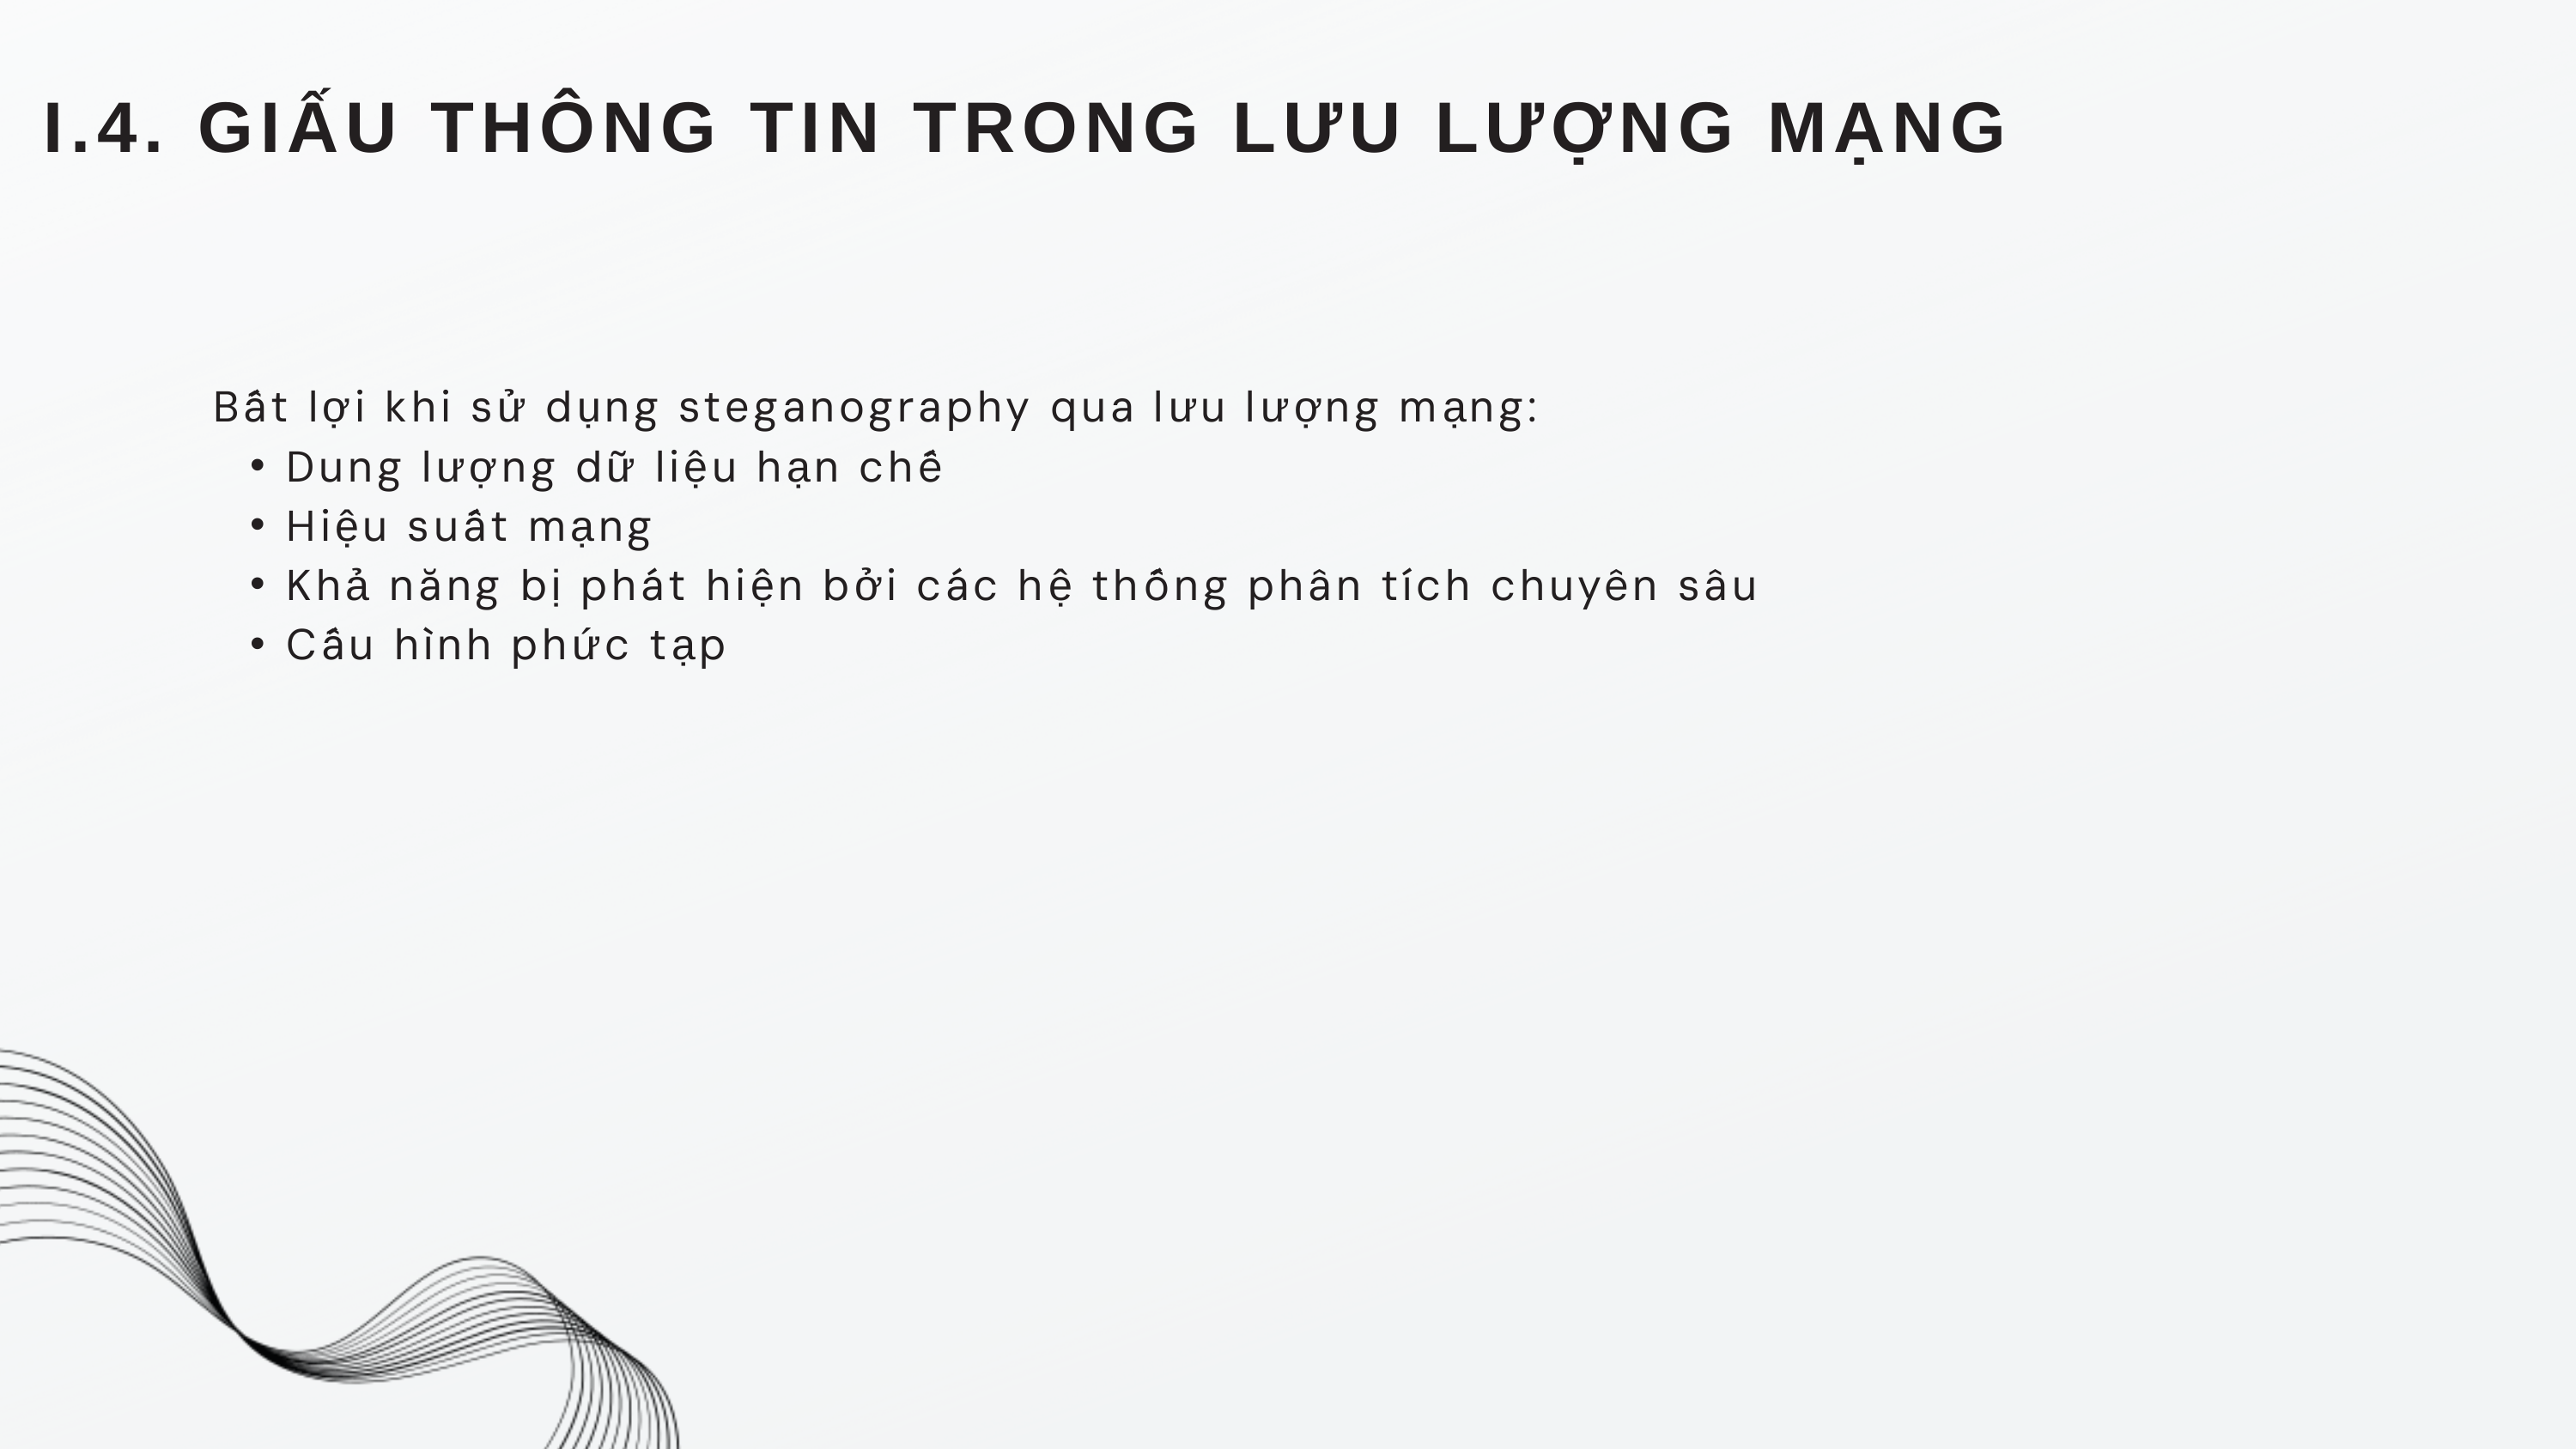

I.4. GIẤU THÔNG TIN TRONG LƯU LƯỢNG MẠNG
Bất lợi khi sử dụng steganography qua lưu lượng mạng:
Dung lượng dữ liệu hạn chế
Hiệu suất mạng
Khả năng bị phát hiện bởi các hệ thống phân tích chuyên sâu
Cấu hình phức tạp